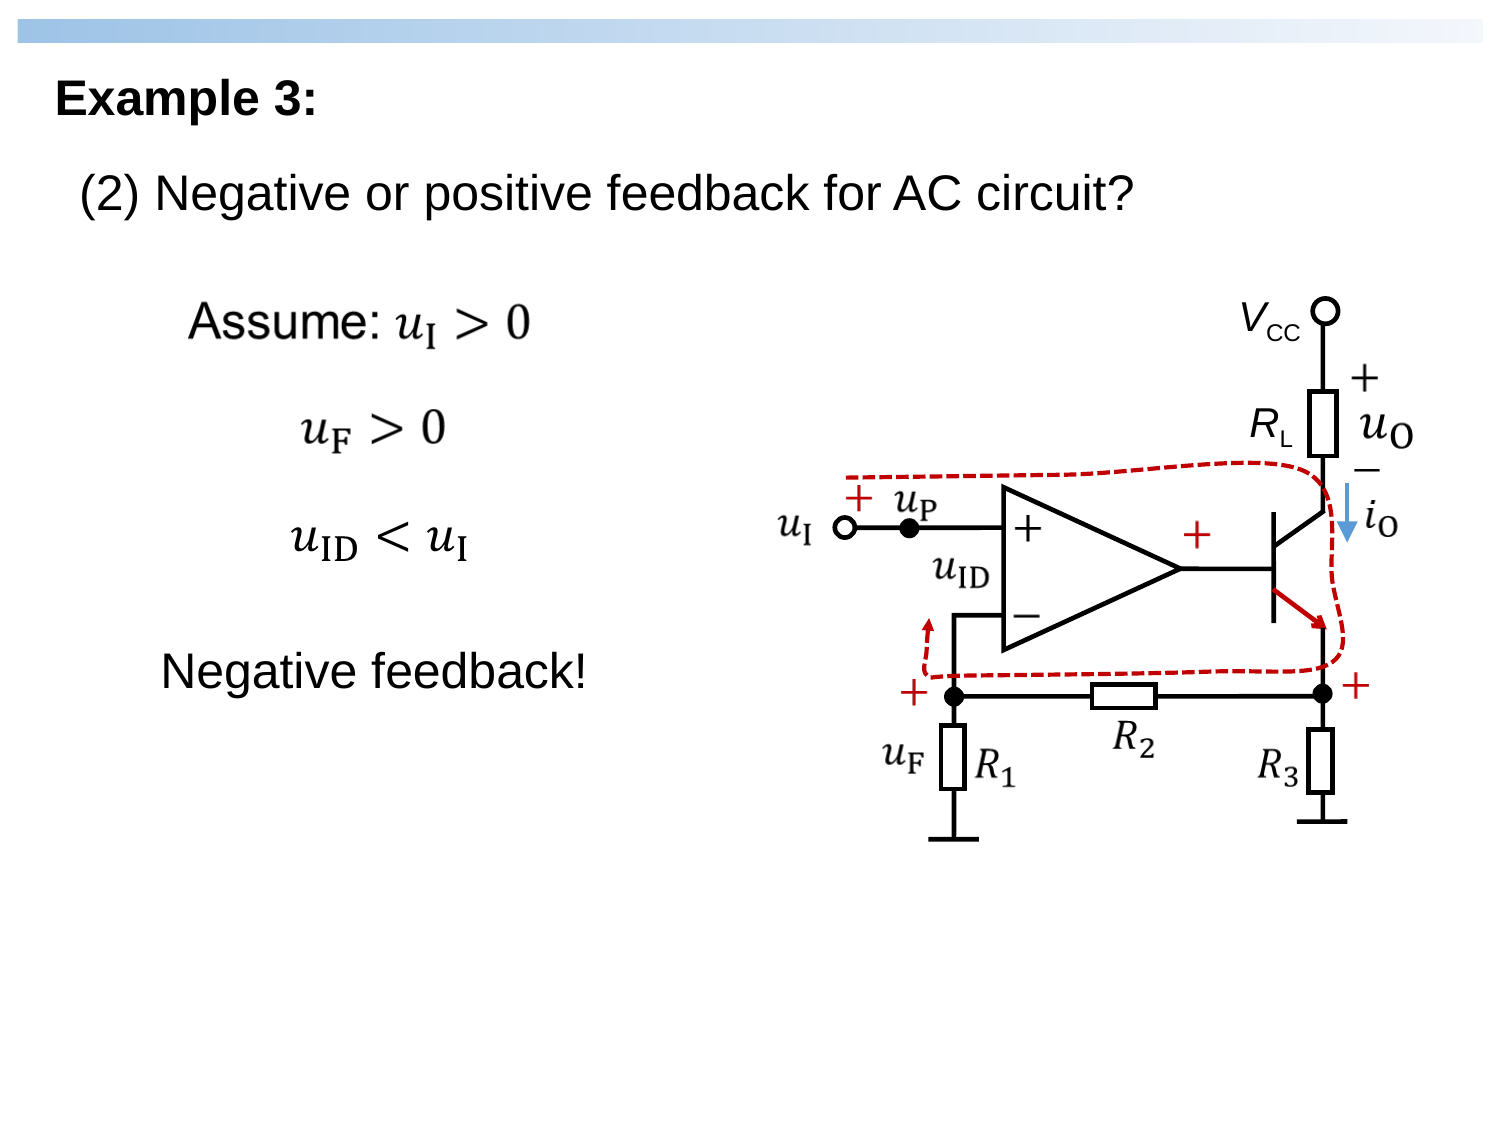

Example 3:
(2) Negative or positive feedback for AC circuit?
VCC

RL

Negative feedback!